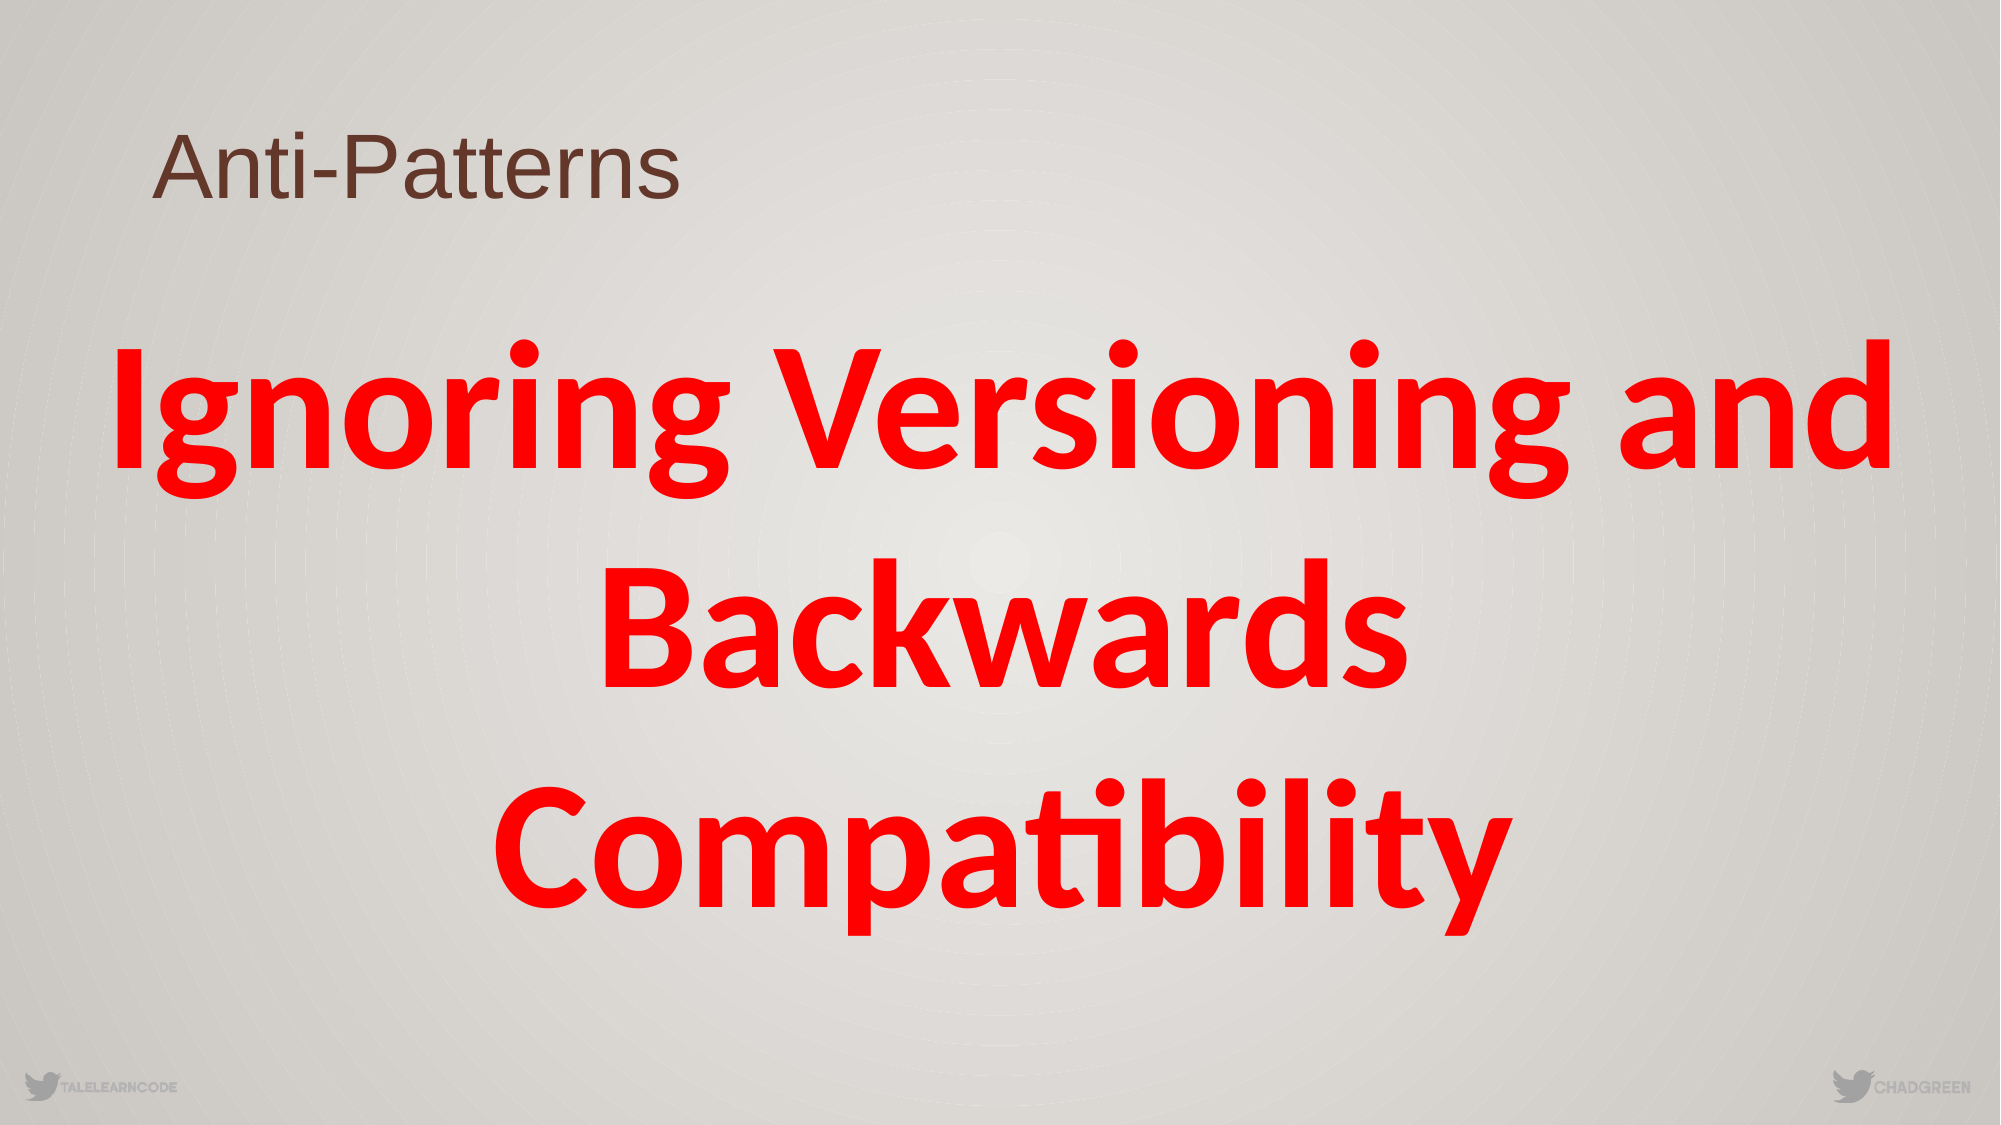

# Anti-Patterns
Ignoring Versioning and Backwards Compatibility